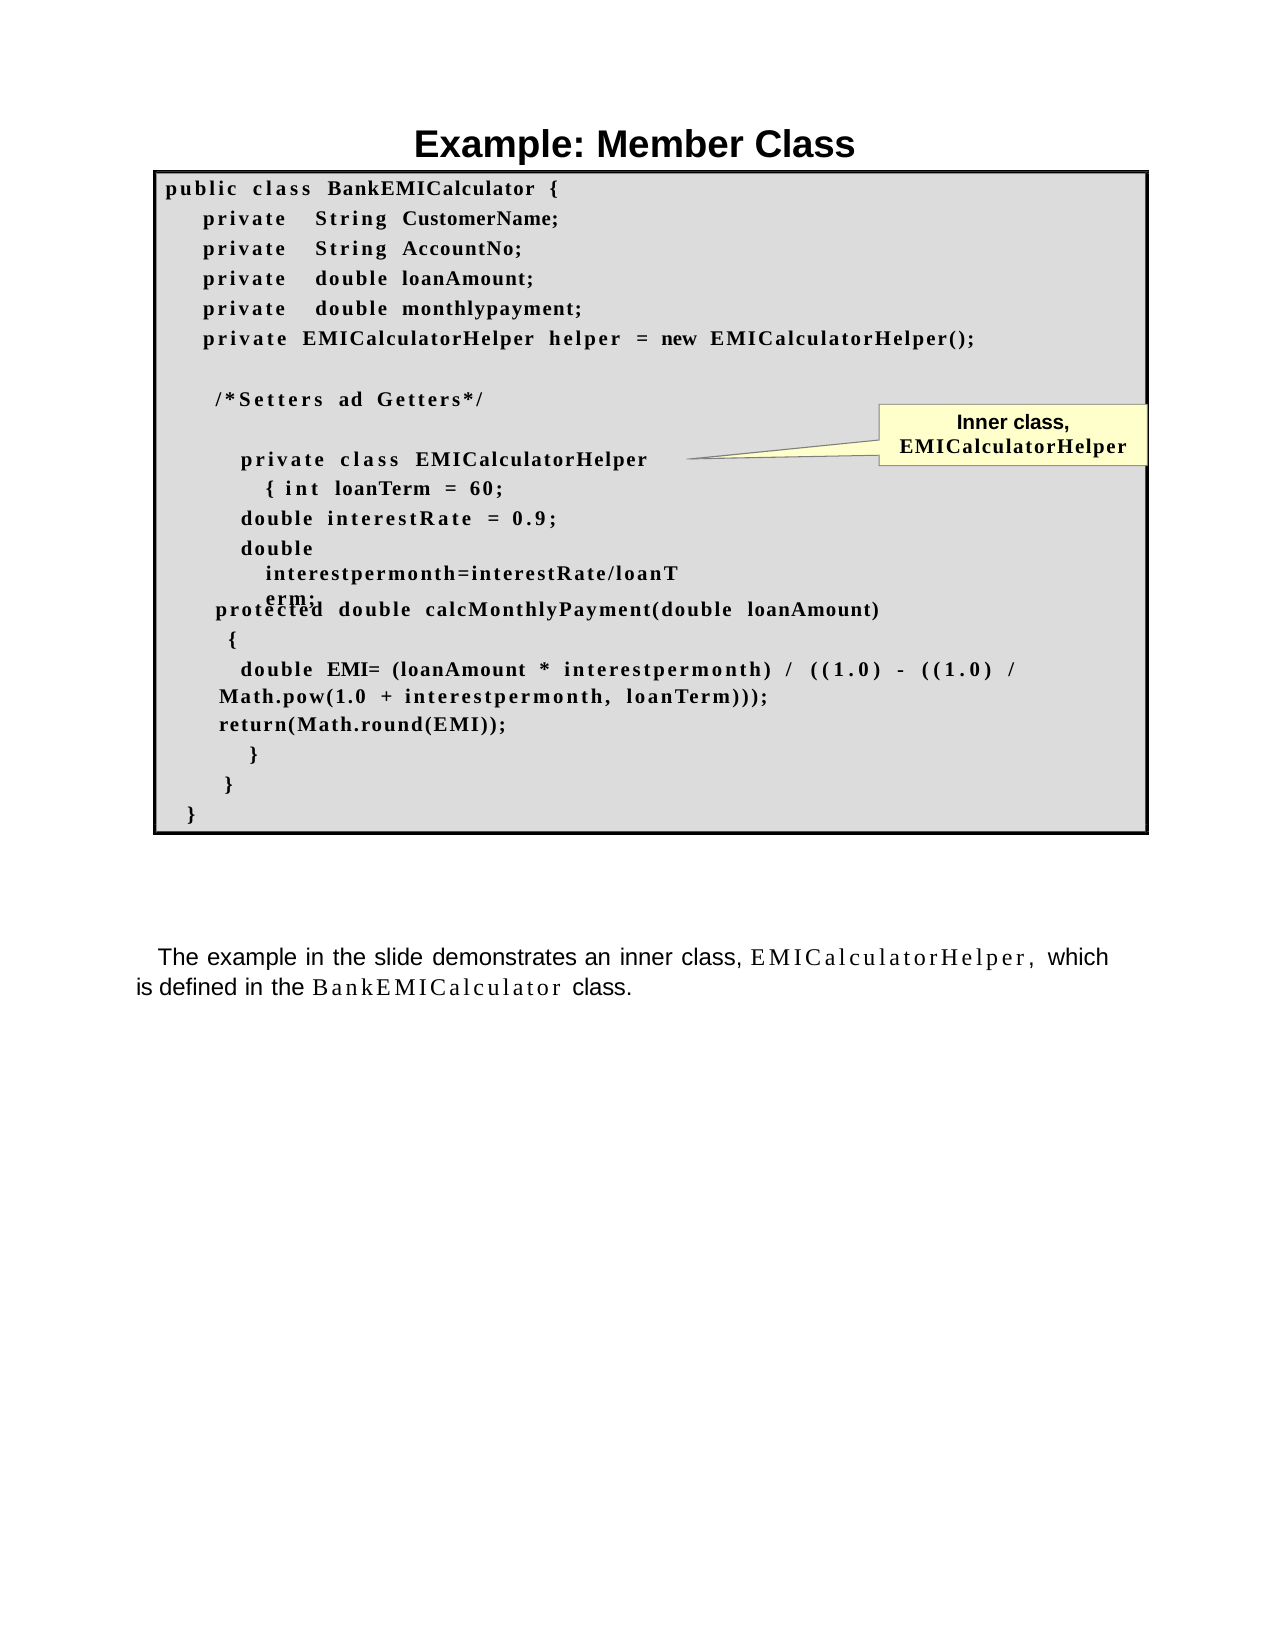

Example: Member Class
public class BankEMICalculator {

private private private private
String CustomerName; String AccountNo; double loanAmount; double monthlypayment;
private EMICalculatorHelper helper = new EMICalculatorHelper();

/*Setters ad Getters*/

Inner class,
EMICalculatorHelper
private class EMICalculatorHelper { int loanTerm = 60;
double interestRate = 0.9;
double interestpermonth=interestRate/loanTerm;
protected double calcMonthlyPayment(double loanAmount)
{
double EMI= (loanAmount * interestpermonth) / ((1.0) - ((1.0) / Math.pow(1.0 + interestpermonth, loanTerm))); return(Math.round(EMI));
}
}
}

The example in the slide demonstrates an inner class, EMICalculatorHelper, which is defined in the BankEMICalculator class.